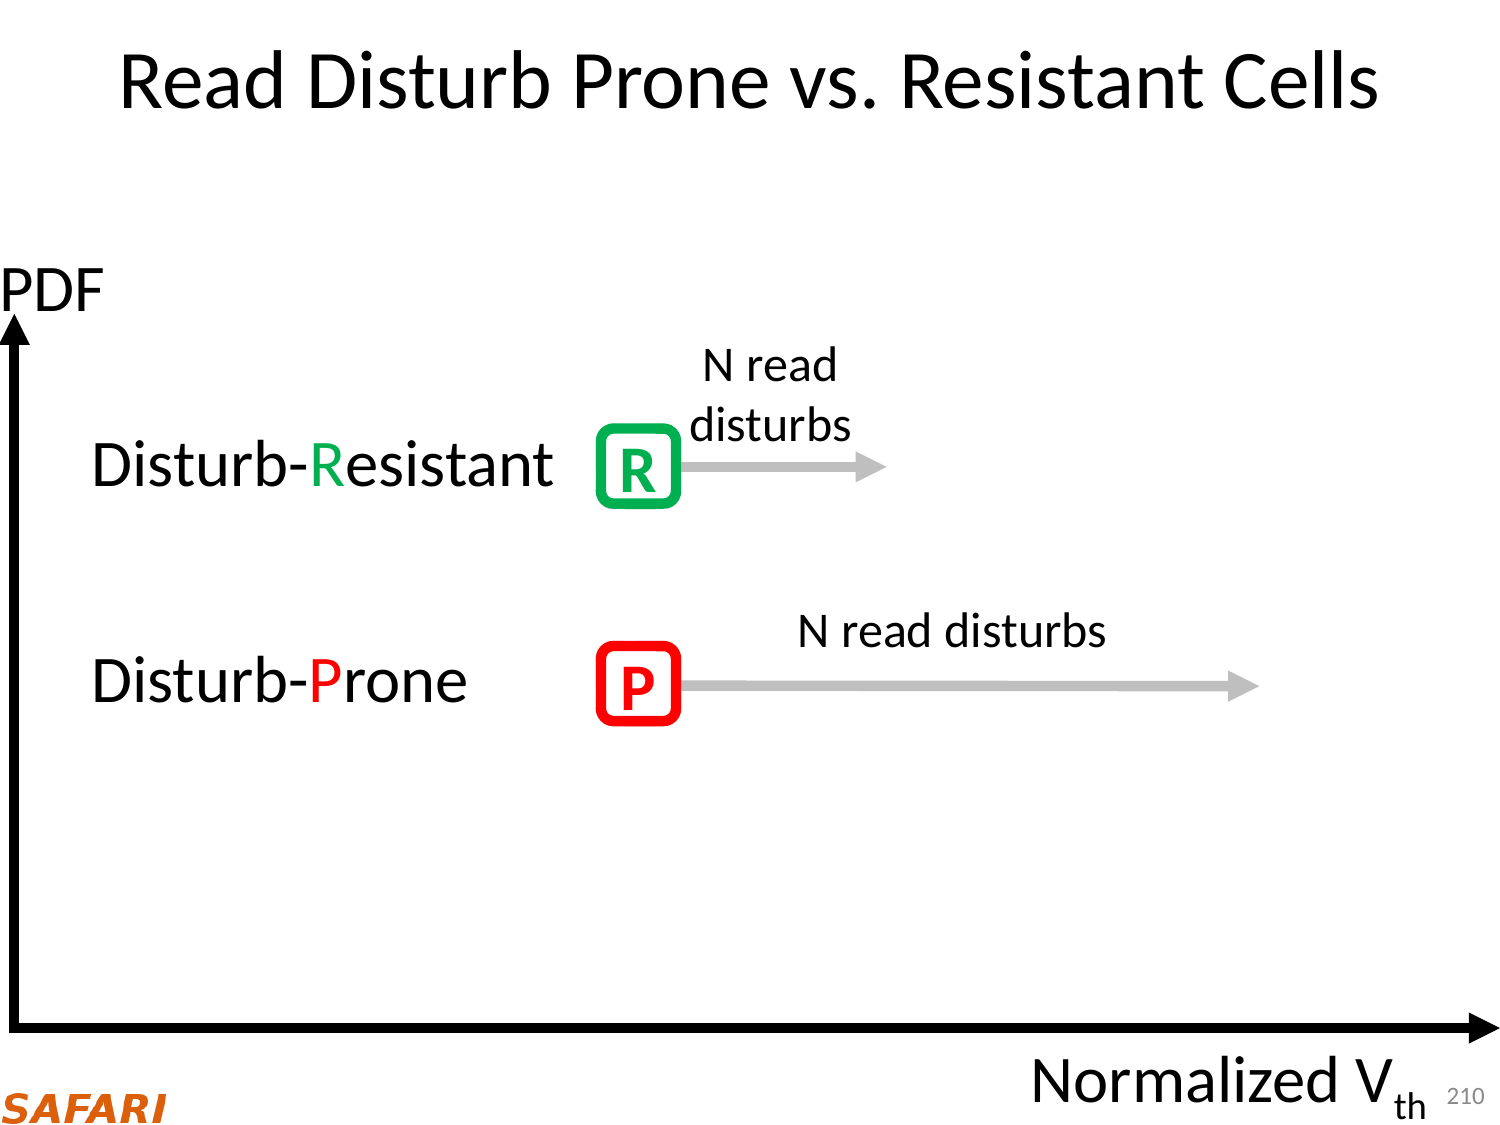

# Read Disturb Prone vs. Resistant Cells
PDF
N read disturbs
Disturb-Resistant
R
R
N read disturbs
Disturb-Prone
P
P
Normalized Vth
210